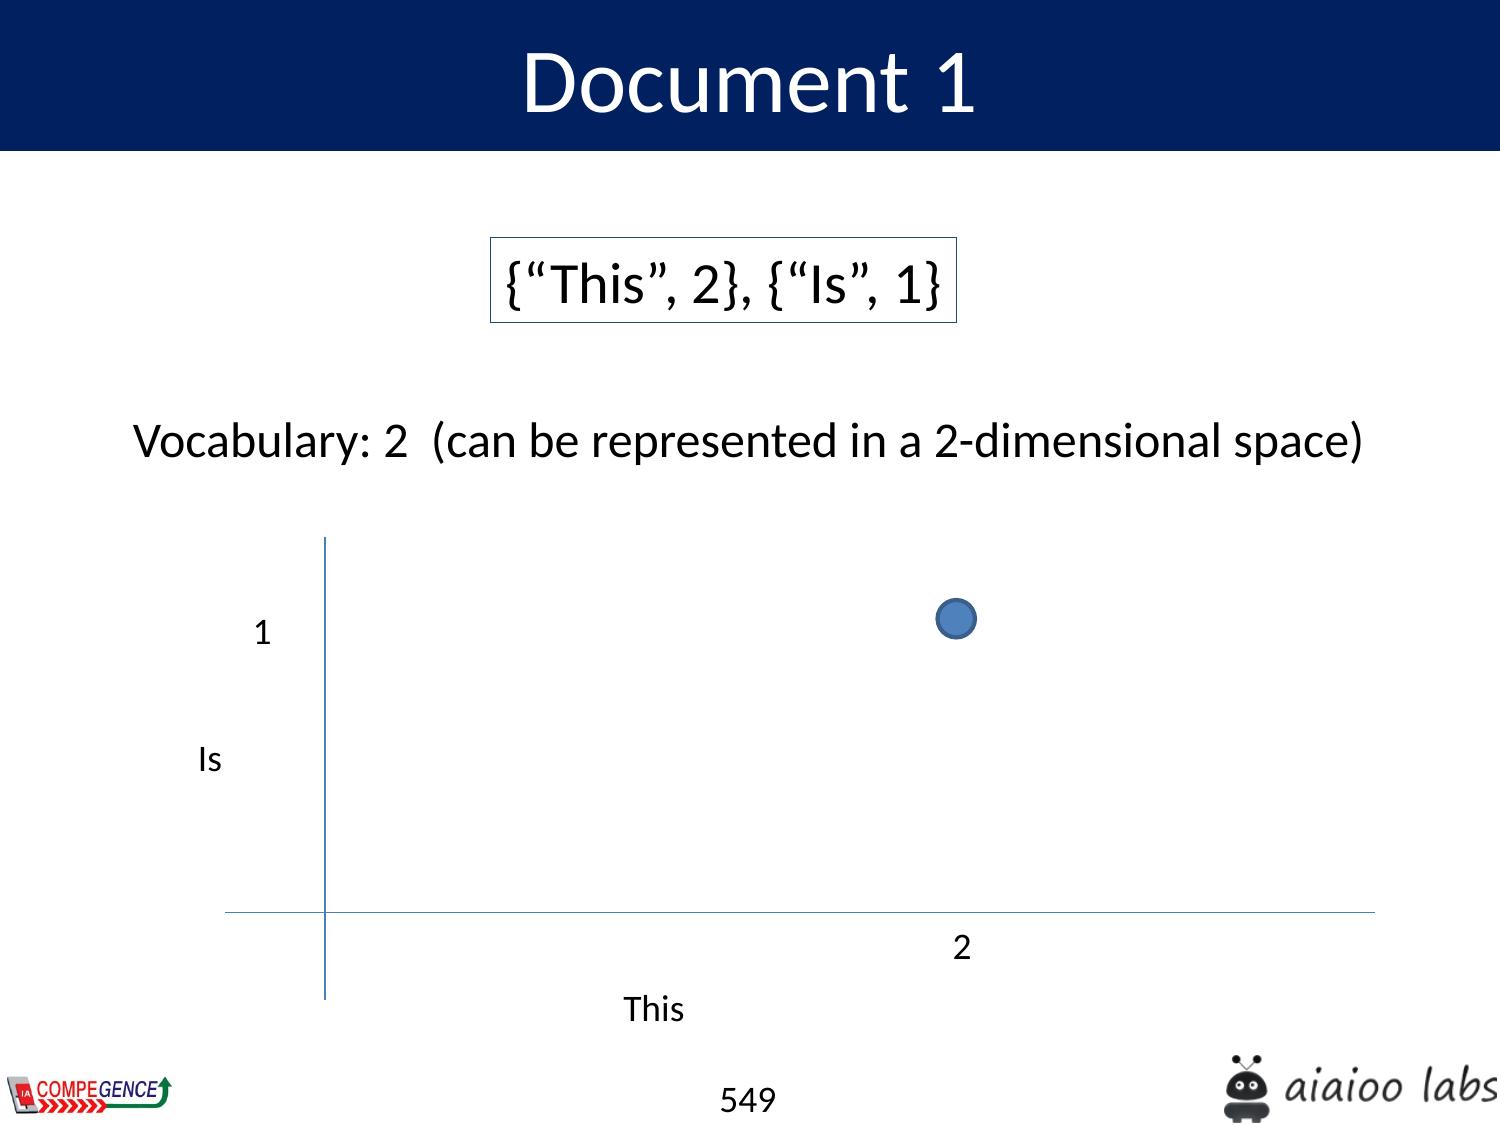

Document 1
{“This”, 2}, {“Is”, 1}
Vocabulary: 2  (can be represented in a 2-dimensional space)
1

Is
2
This